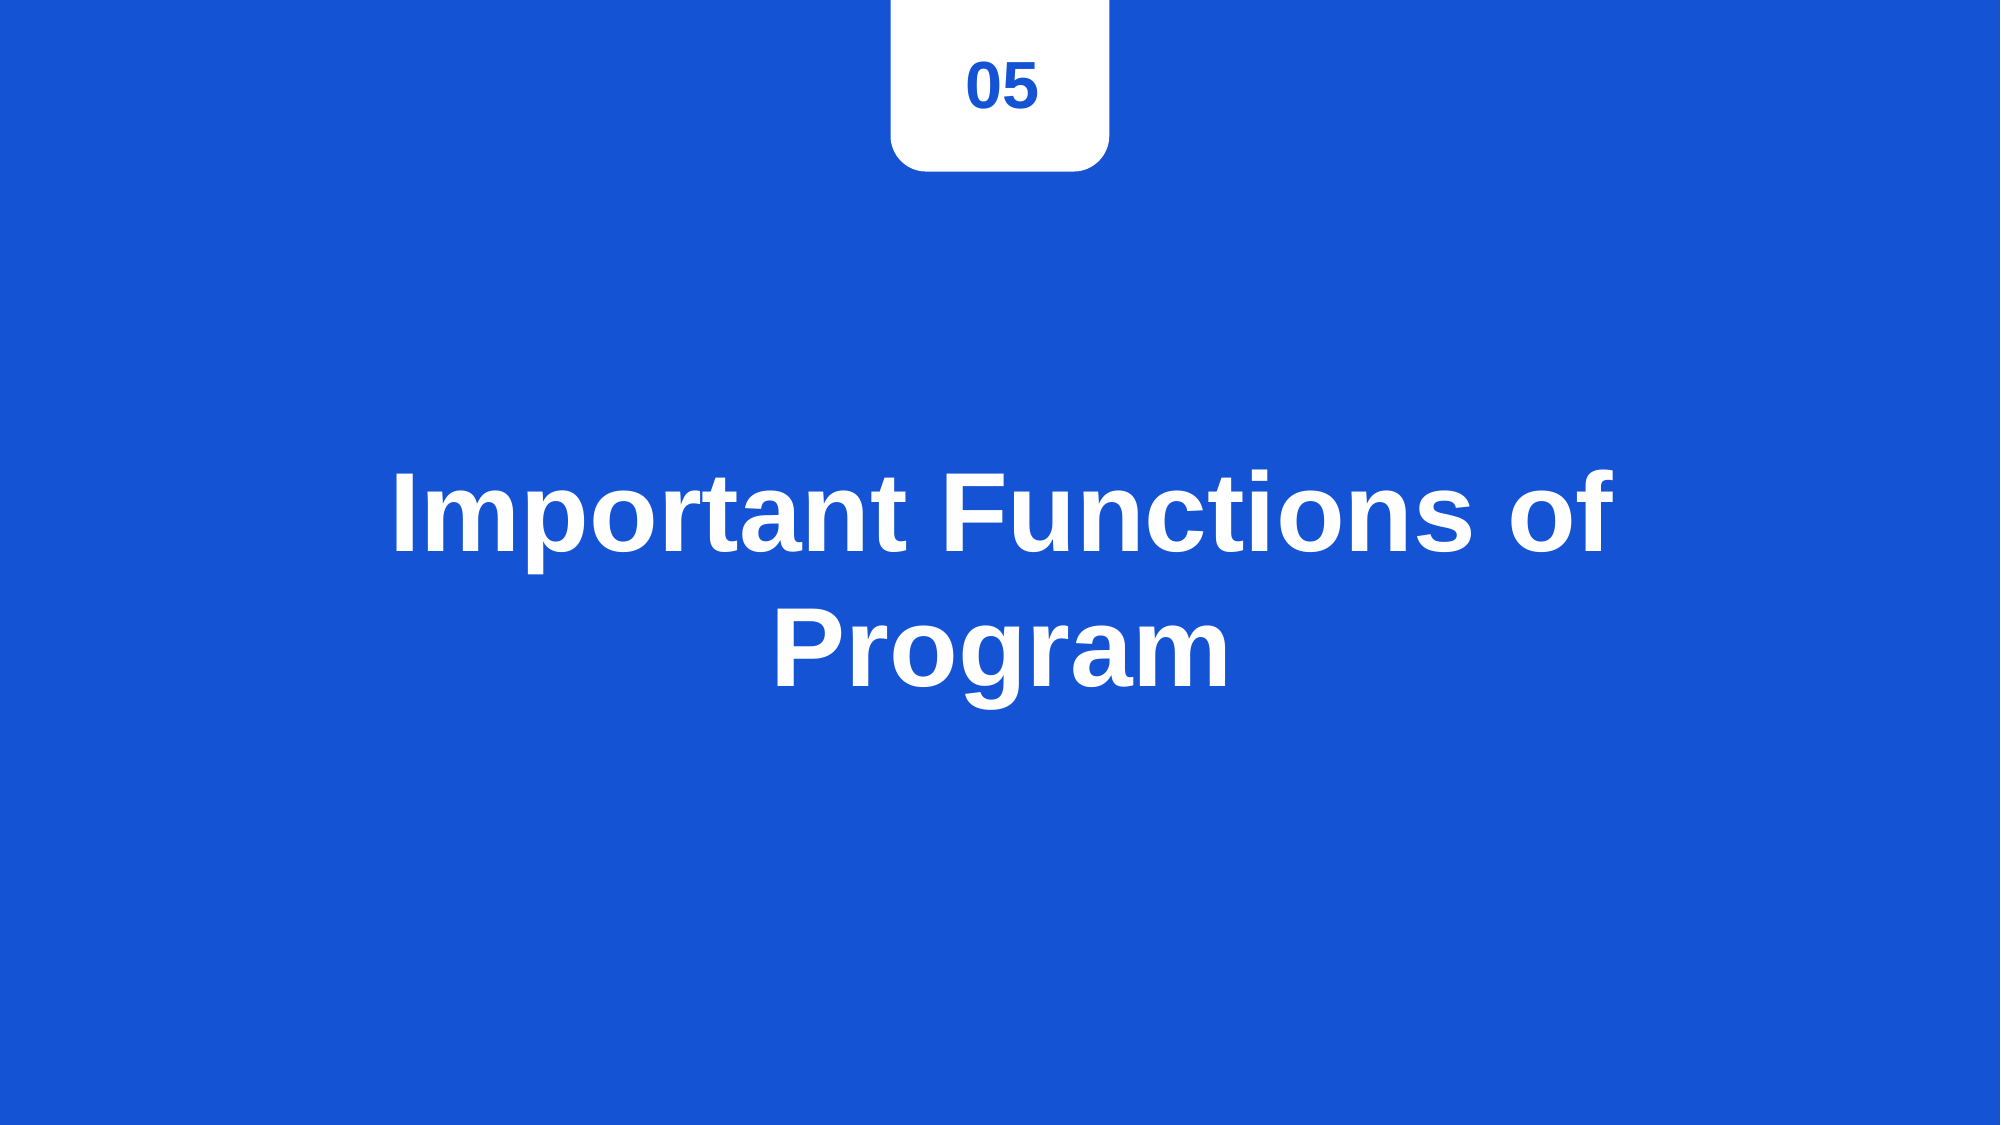

05
# Important Functions of Program
…..